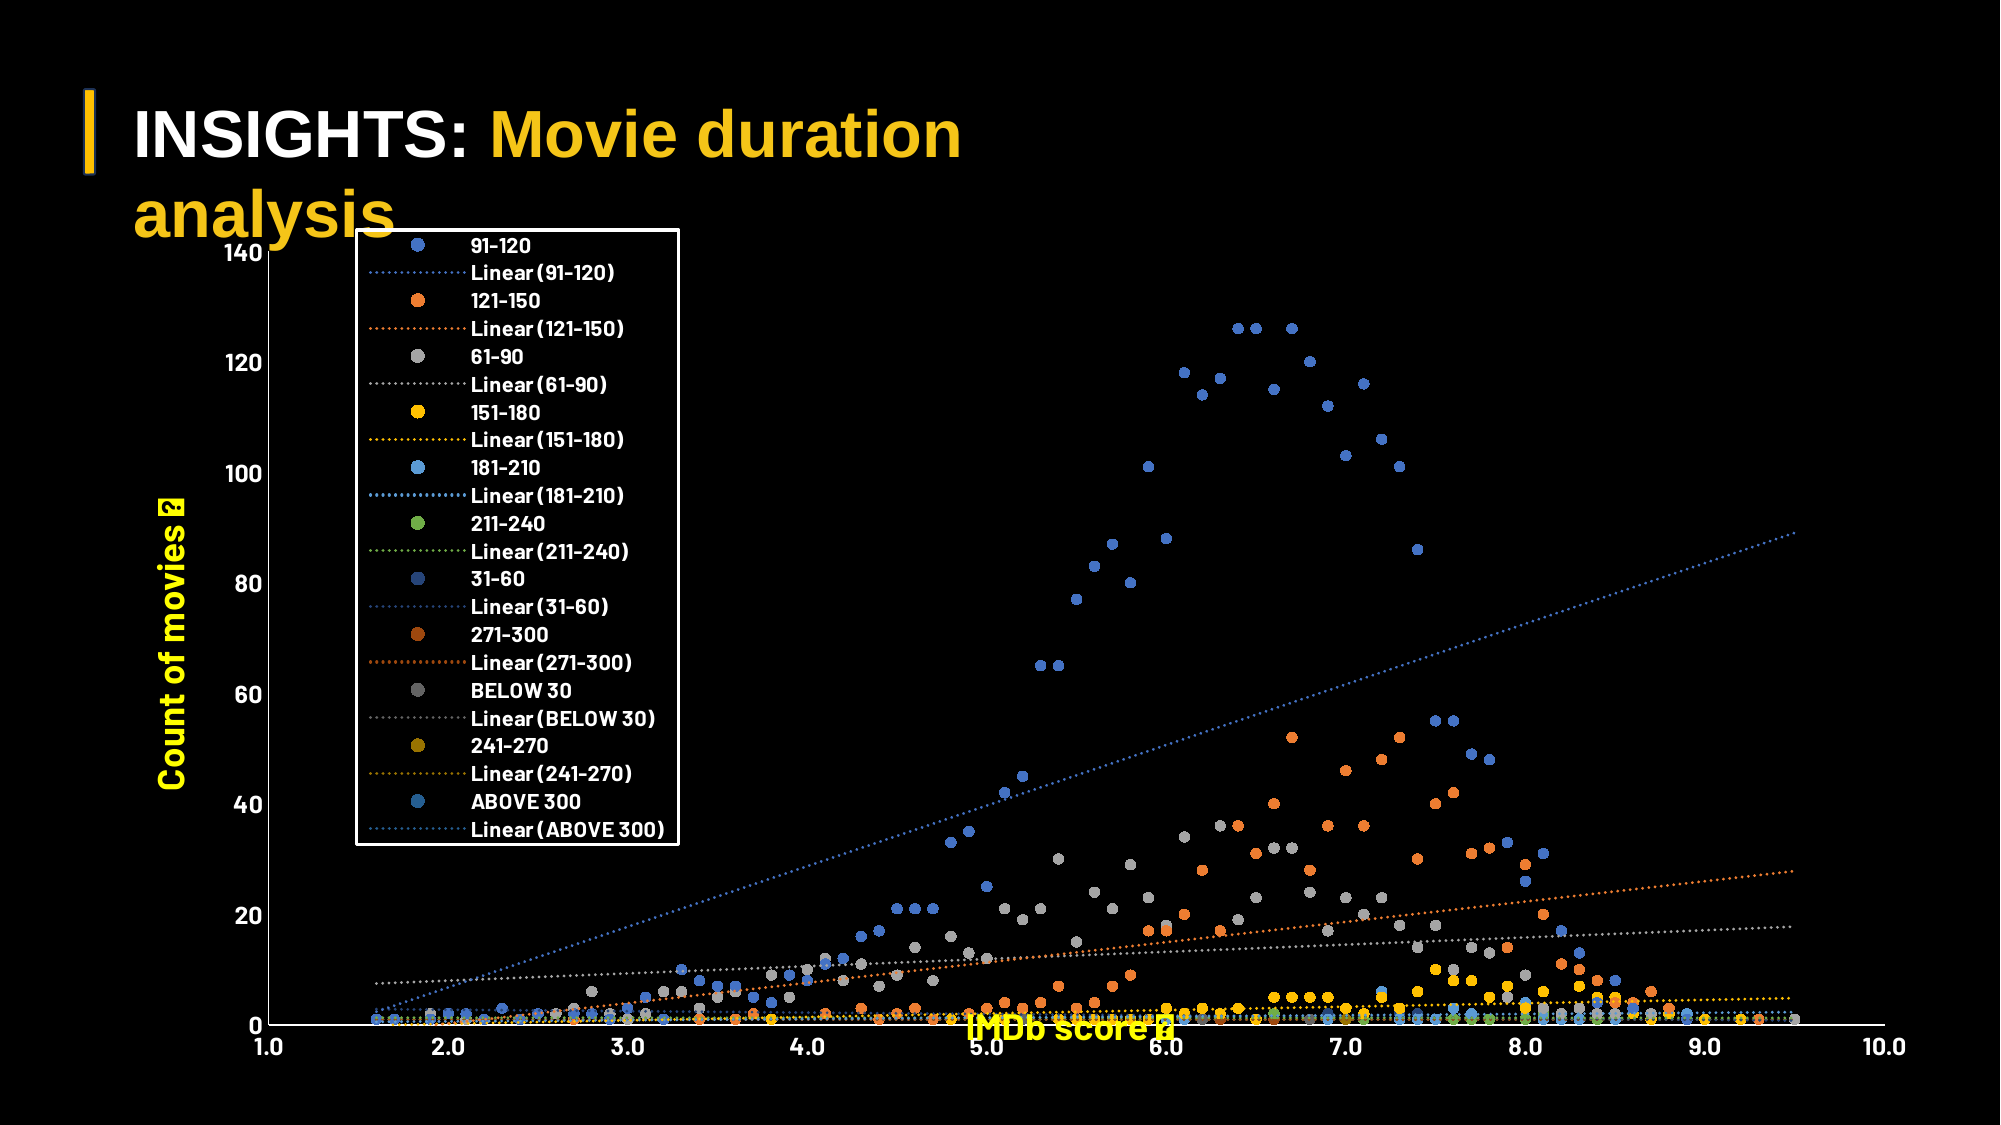

INSIGHTS: Movie duration analysis

### Chart

| Category | 91-120 | 121-150 | 61-90 | 151-180 | 181-210 | 211-240 | 31-60 | 271-300 | BELOW 30 | 241-270 | ABOVE 300 |
|---|---|---|---|---|---|---|---|---|---|---|---|